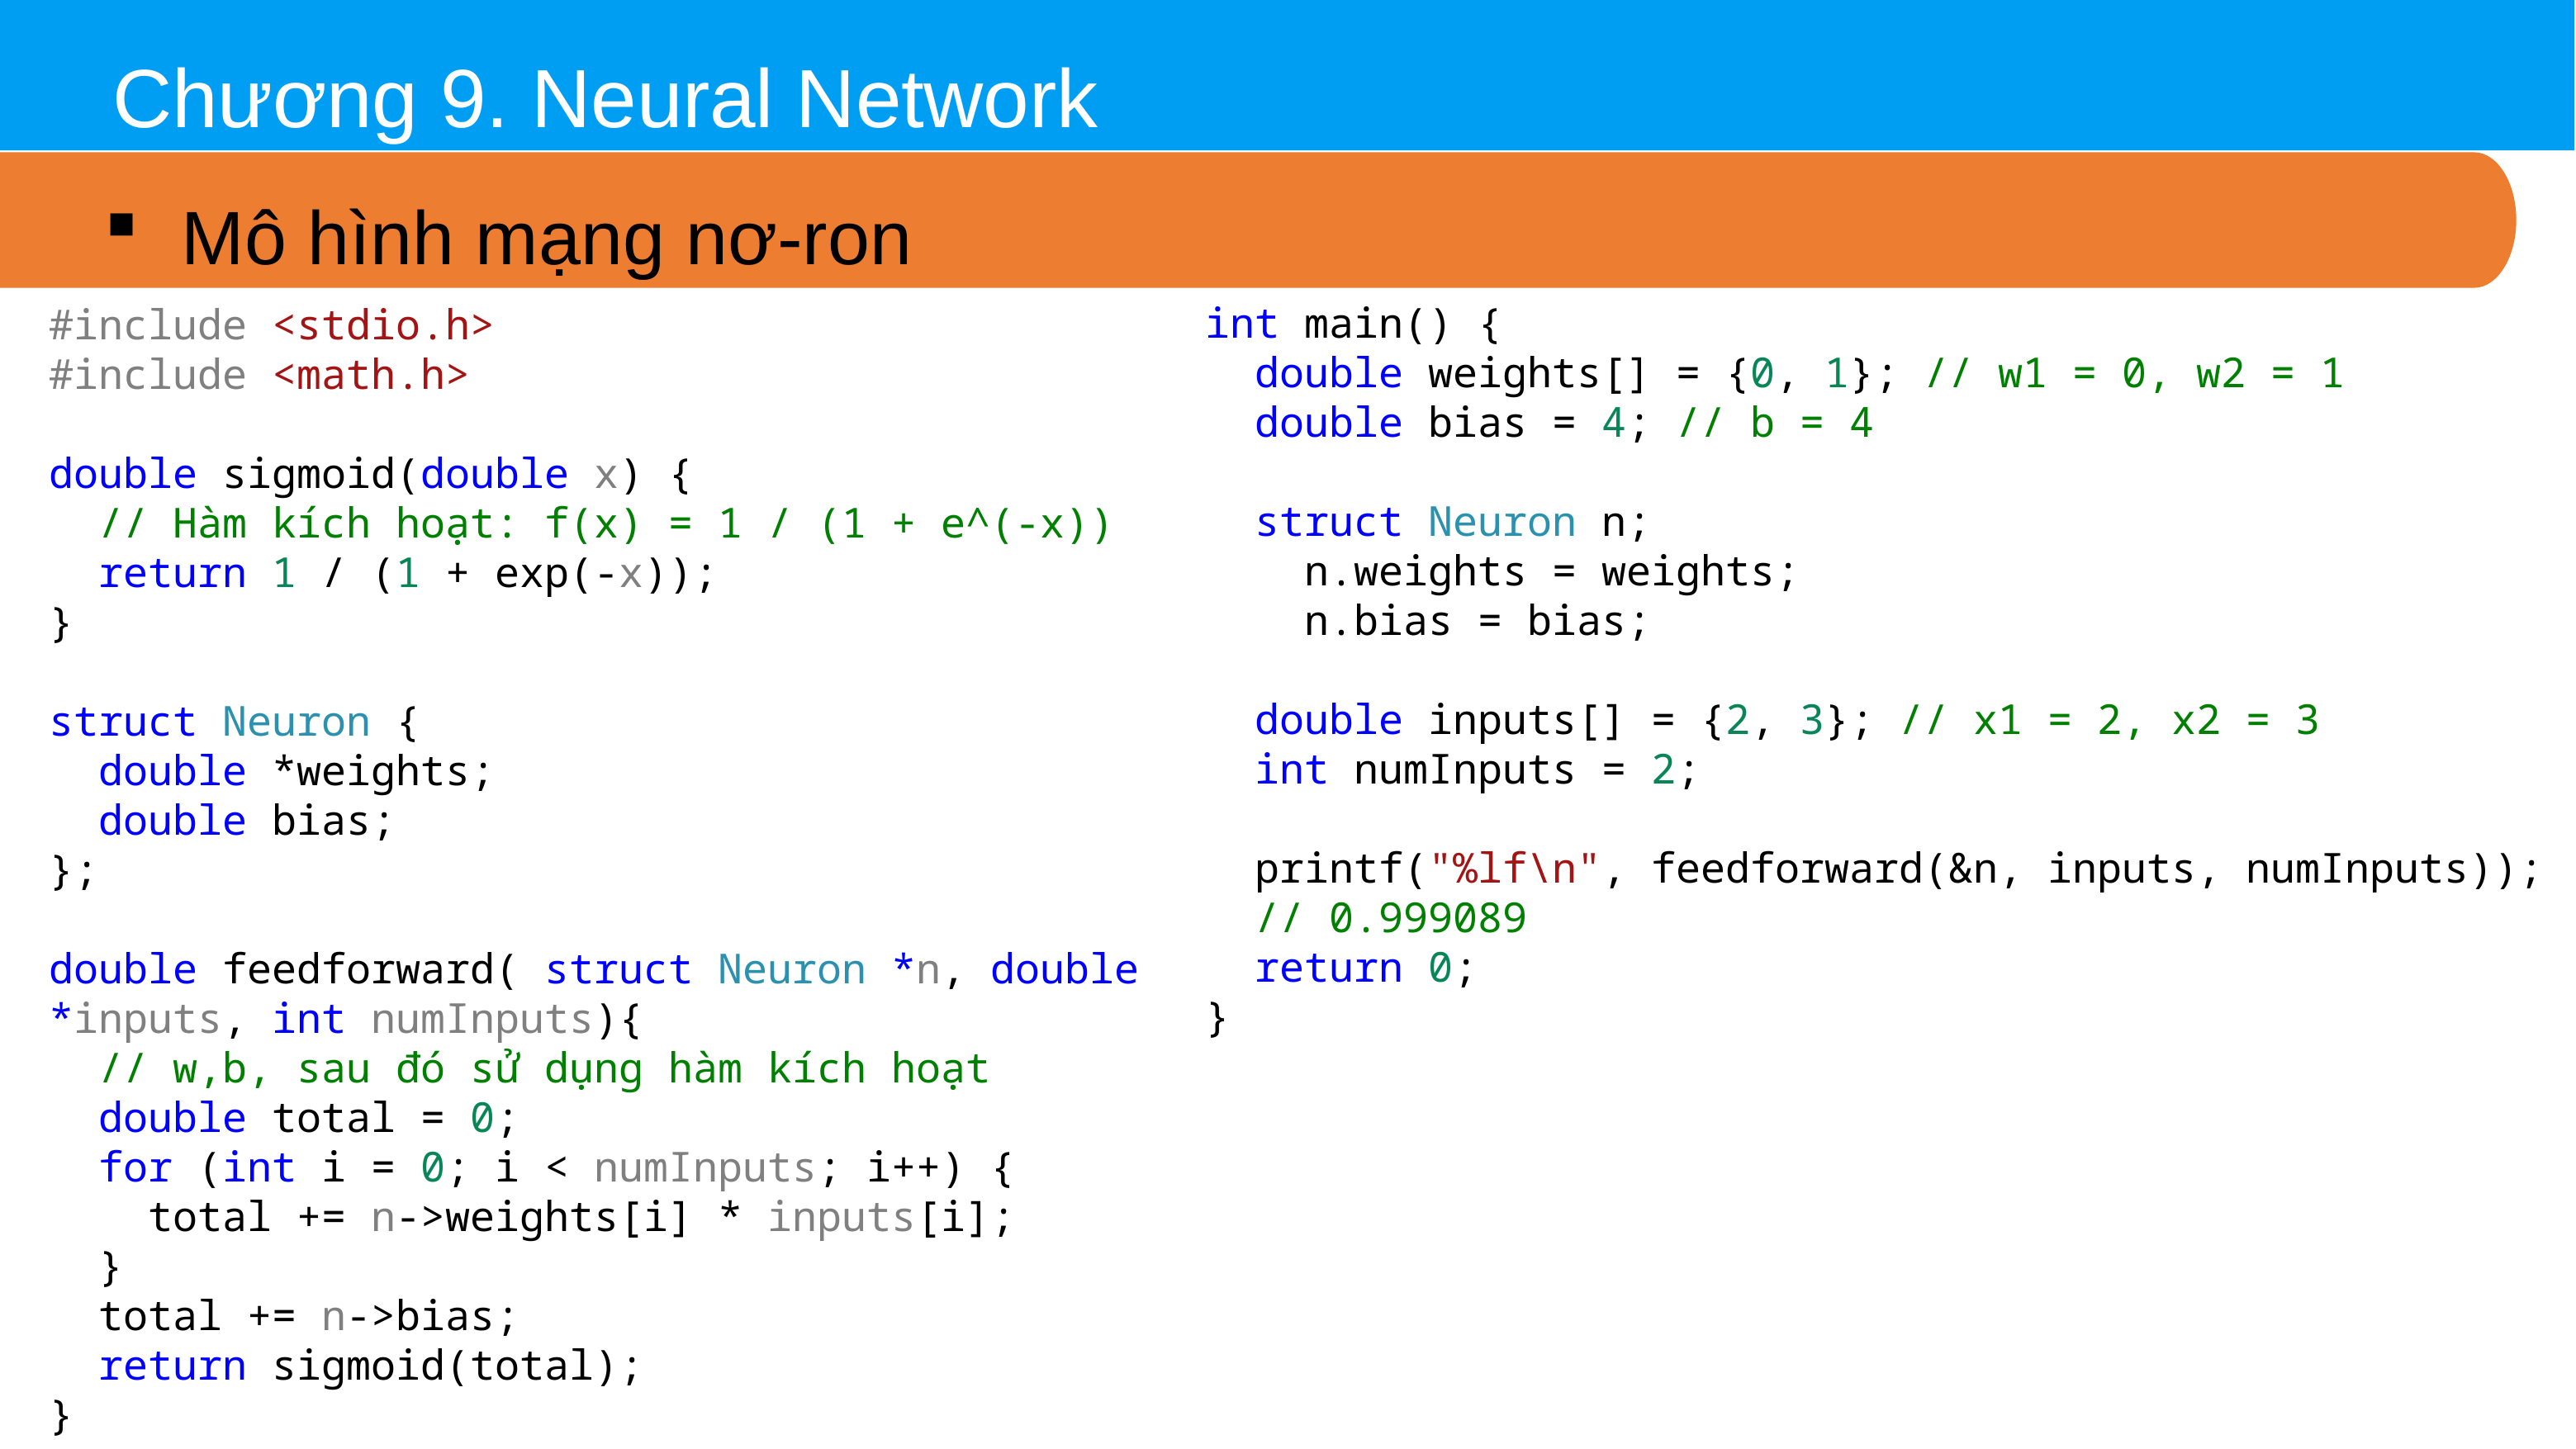

Chương 9. Neural Network

Mô hình mạng nơ-ron
int main() {
  double weights[] = {0, 1}; // w1 = 0, w2 = 1
  double bias = 4; // b = 4
  struct Neuron n;
    n.weights = weights;
    n.bias = bias;
  double inputs[] = {2, 3}; // x1 = 2, x2 = 3
  int numInputs = 2;
  printf("%lf\n", feedforward(&n, inputs, numInputs));
  // 0.999089
  return 0;
}
#include <stdio.h>
#include <math.h>
double sigmoid(double x) {
  // Hàm kích hoạt: f(x) = 1 / (1 + e^(-x))
  return 1 / (1 + exp(-x));
}
struct Neuron {
  double *weights;
  double bias;
};
double feedforward( struct Neuron *n, double *inputs, int numInputs){
  // w,b, sau đó sử dụng hàm kích hoạt
  double total = 0;
  for (int i = 0; i < numInputs; i++) {
    total += n->weights[i] * inputs[i];
  }
  total += n->bias;
  return sigmoid(total);
}